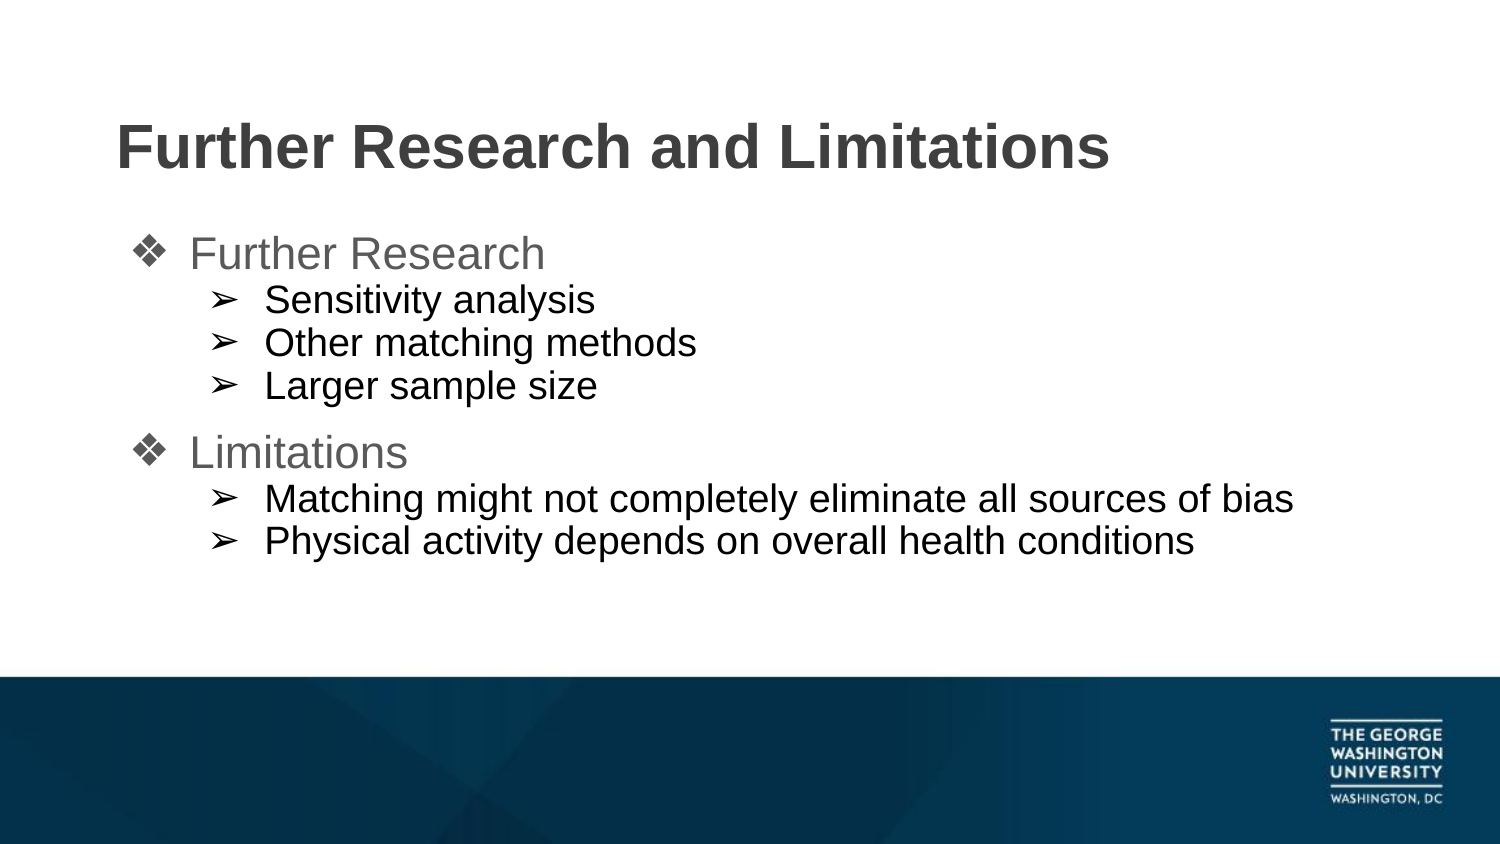

# Further Research and Limitations
Further Research
Sensitivity analysis
Other matching methods
Larger sample size
Limitations
Matching might not completely eliminate all sources of bias
Physical activity depends on overall health conditions